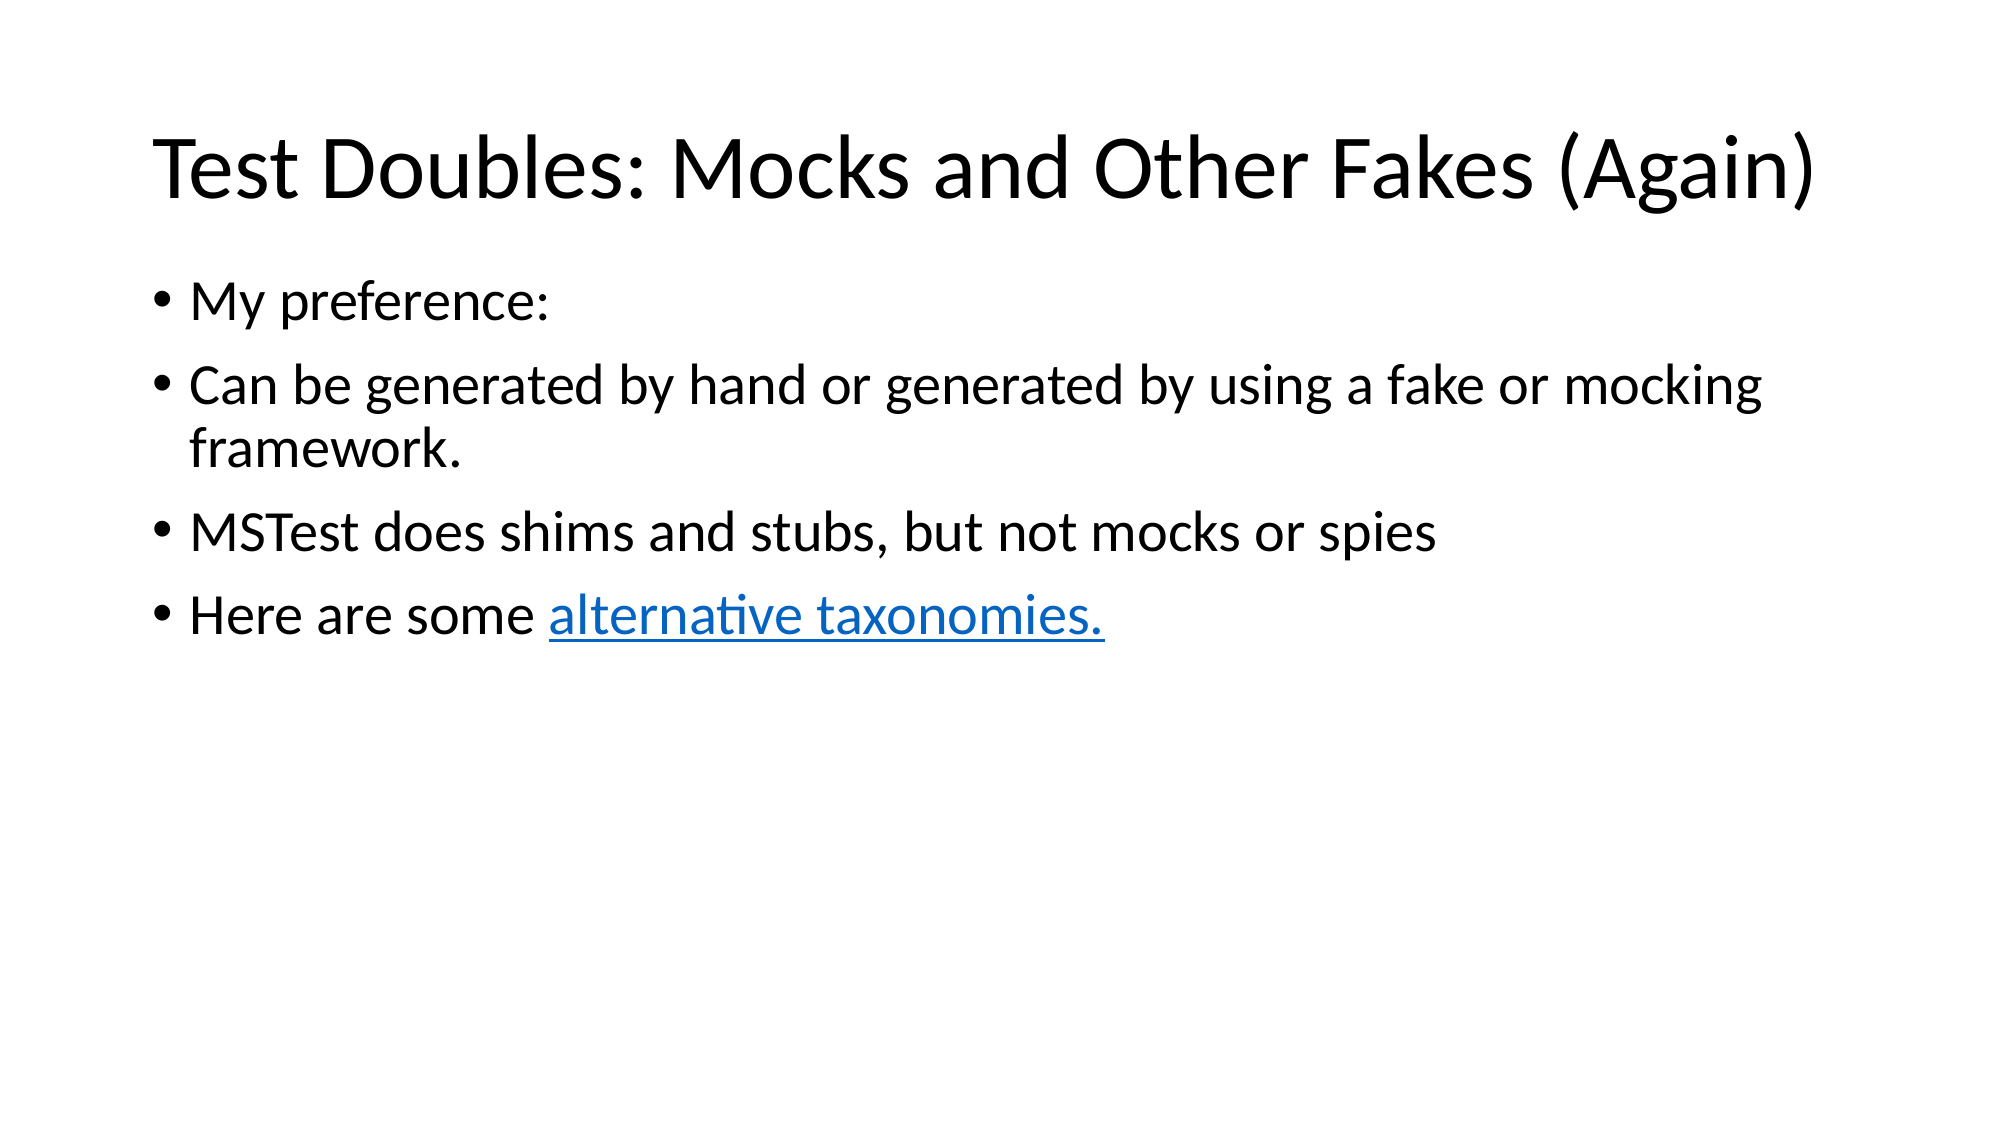

# Test Doubles: Mocks and Other Fakes (Again)
My preference:
Can be generated by hand or generated by using a fake or mocking framework.
MSTest does shims and stubs, but not mocks or spies
Here are some alternative taxonomies.